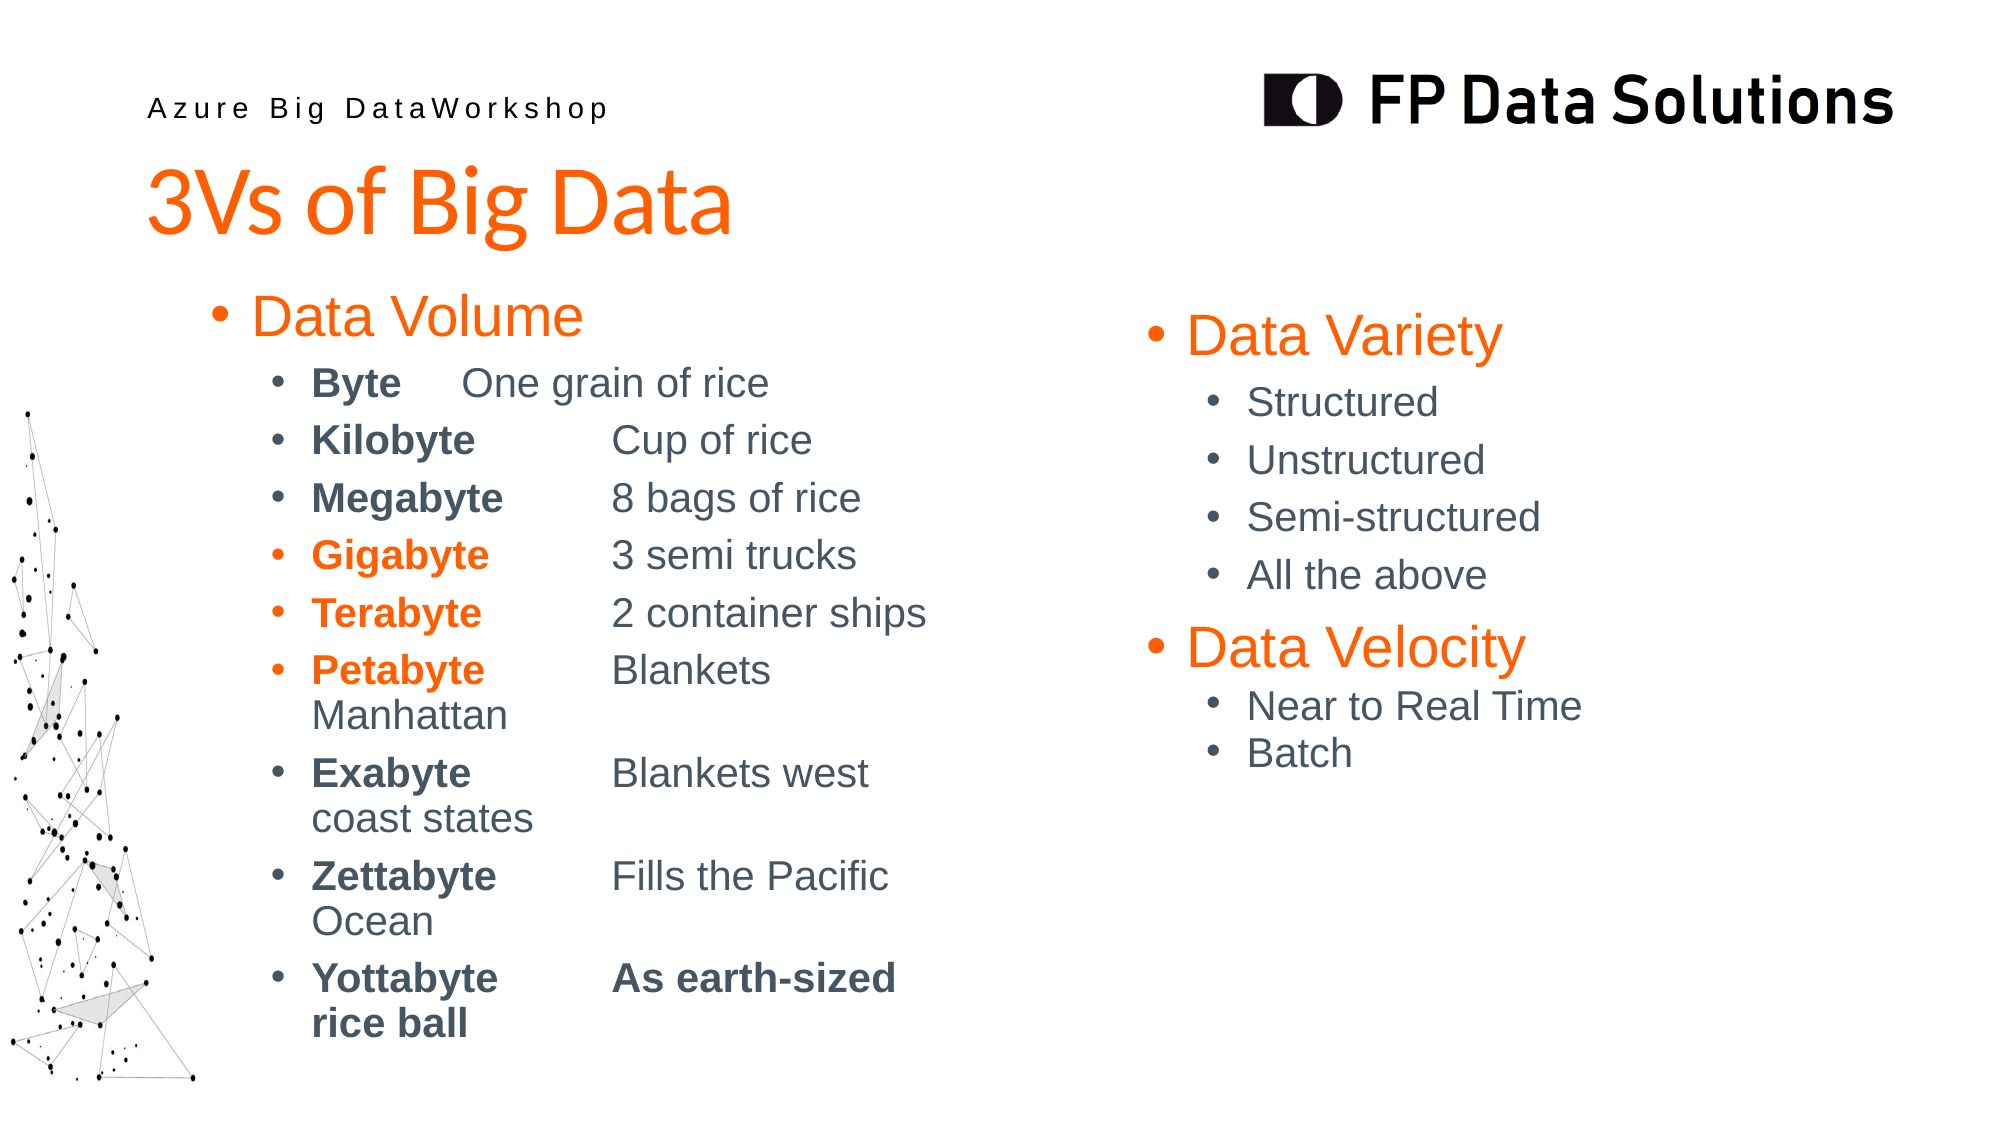

3Vs of Big Data
Data Volume
Byte	One grain of rice
Kilobyte	Cup of rice
Megabyte	8 bags of rice
Gigabyte	3 semi trucks
Terabyte	2 container ships
Petabyte	Blankets Manhattan
Exabyte	Blankets west coast states
Zettabyte	Fills the Pacific Ocean
Yottabyte	As earth-sized rice ball

Data Variety
Structured
Unstructured
Semi-structured
All the above
Data Velocity
Near to Real Time
Batch